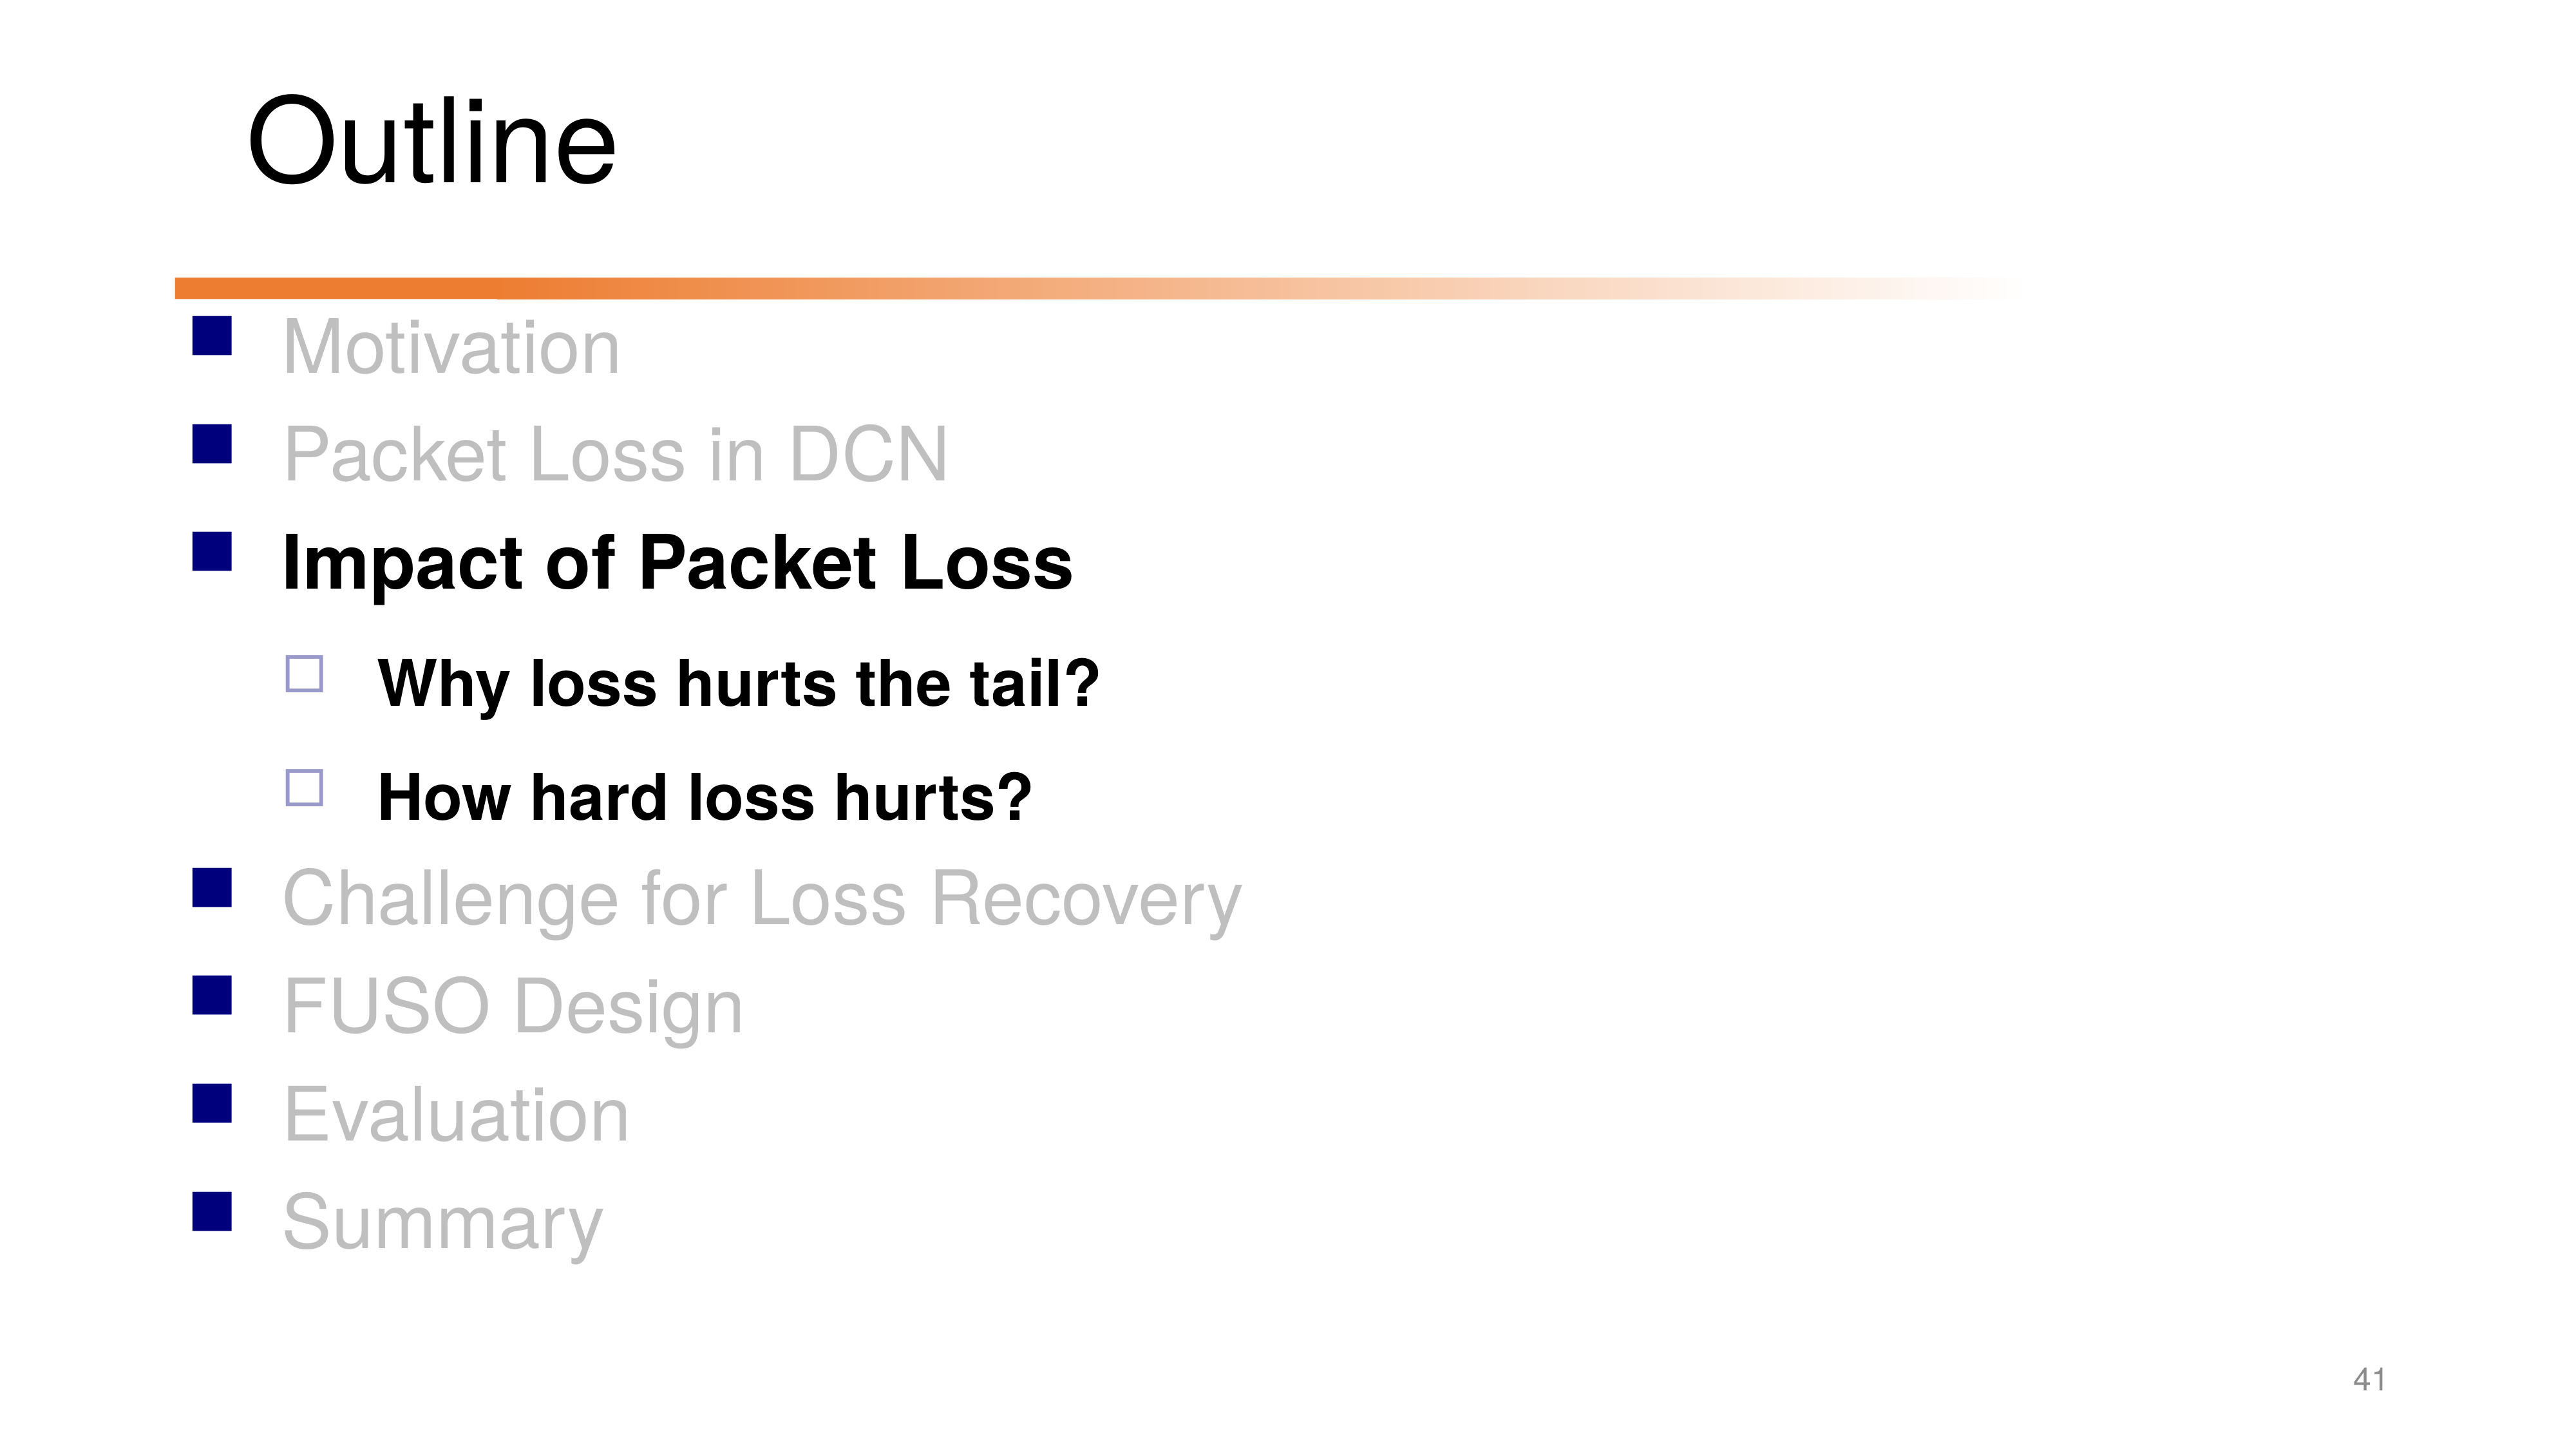

# Outline
Motivation
Packet Loss in DCN
Impact of Packet Loss
Why loss hurts the tail?
How hard loss hurts?
Challenge for Loss Recovery
FUSO Design
Evaluation
Summary
41